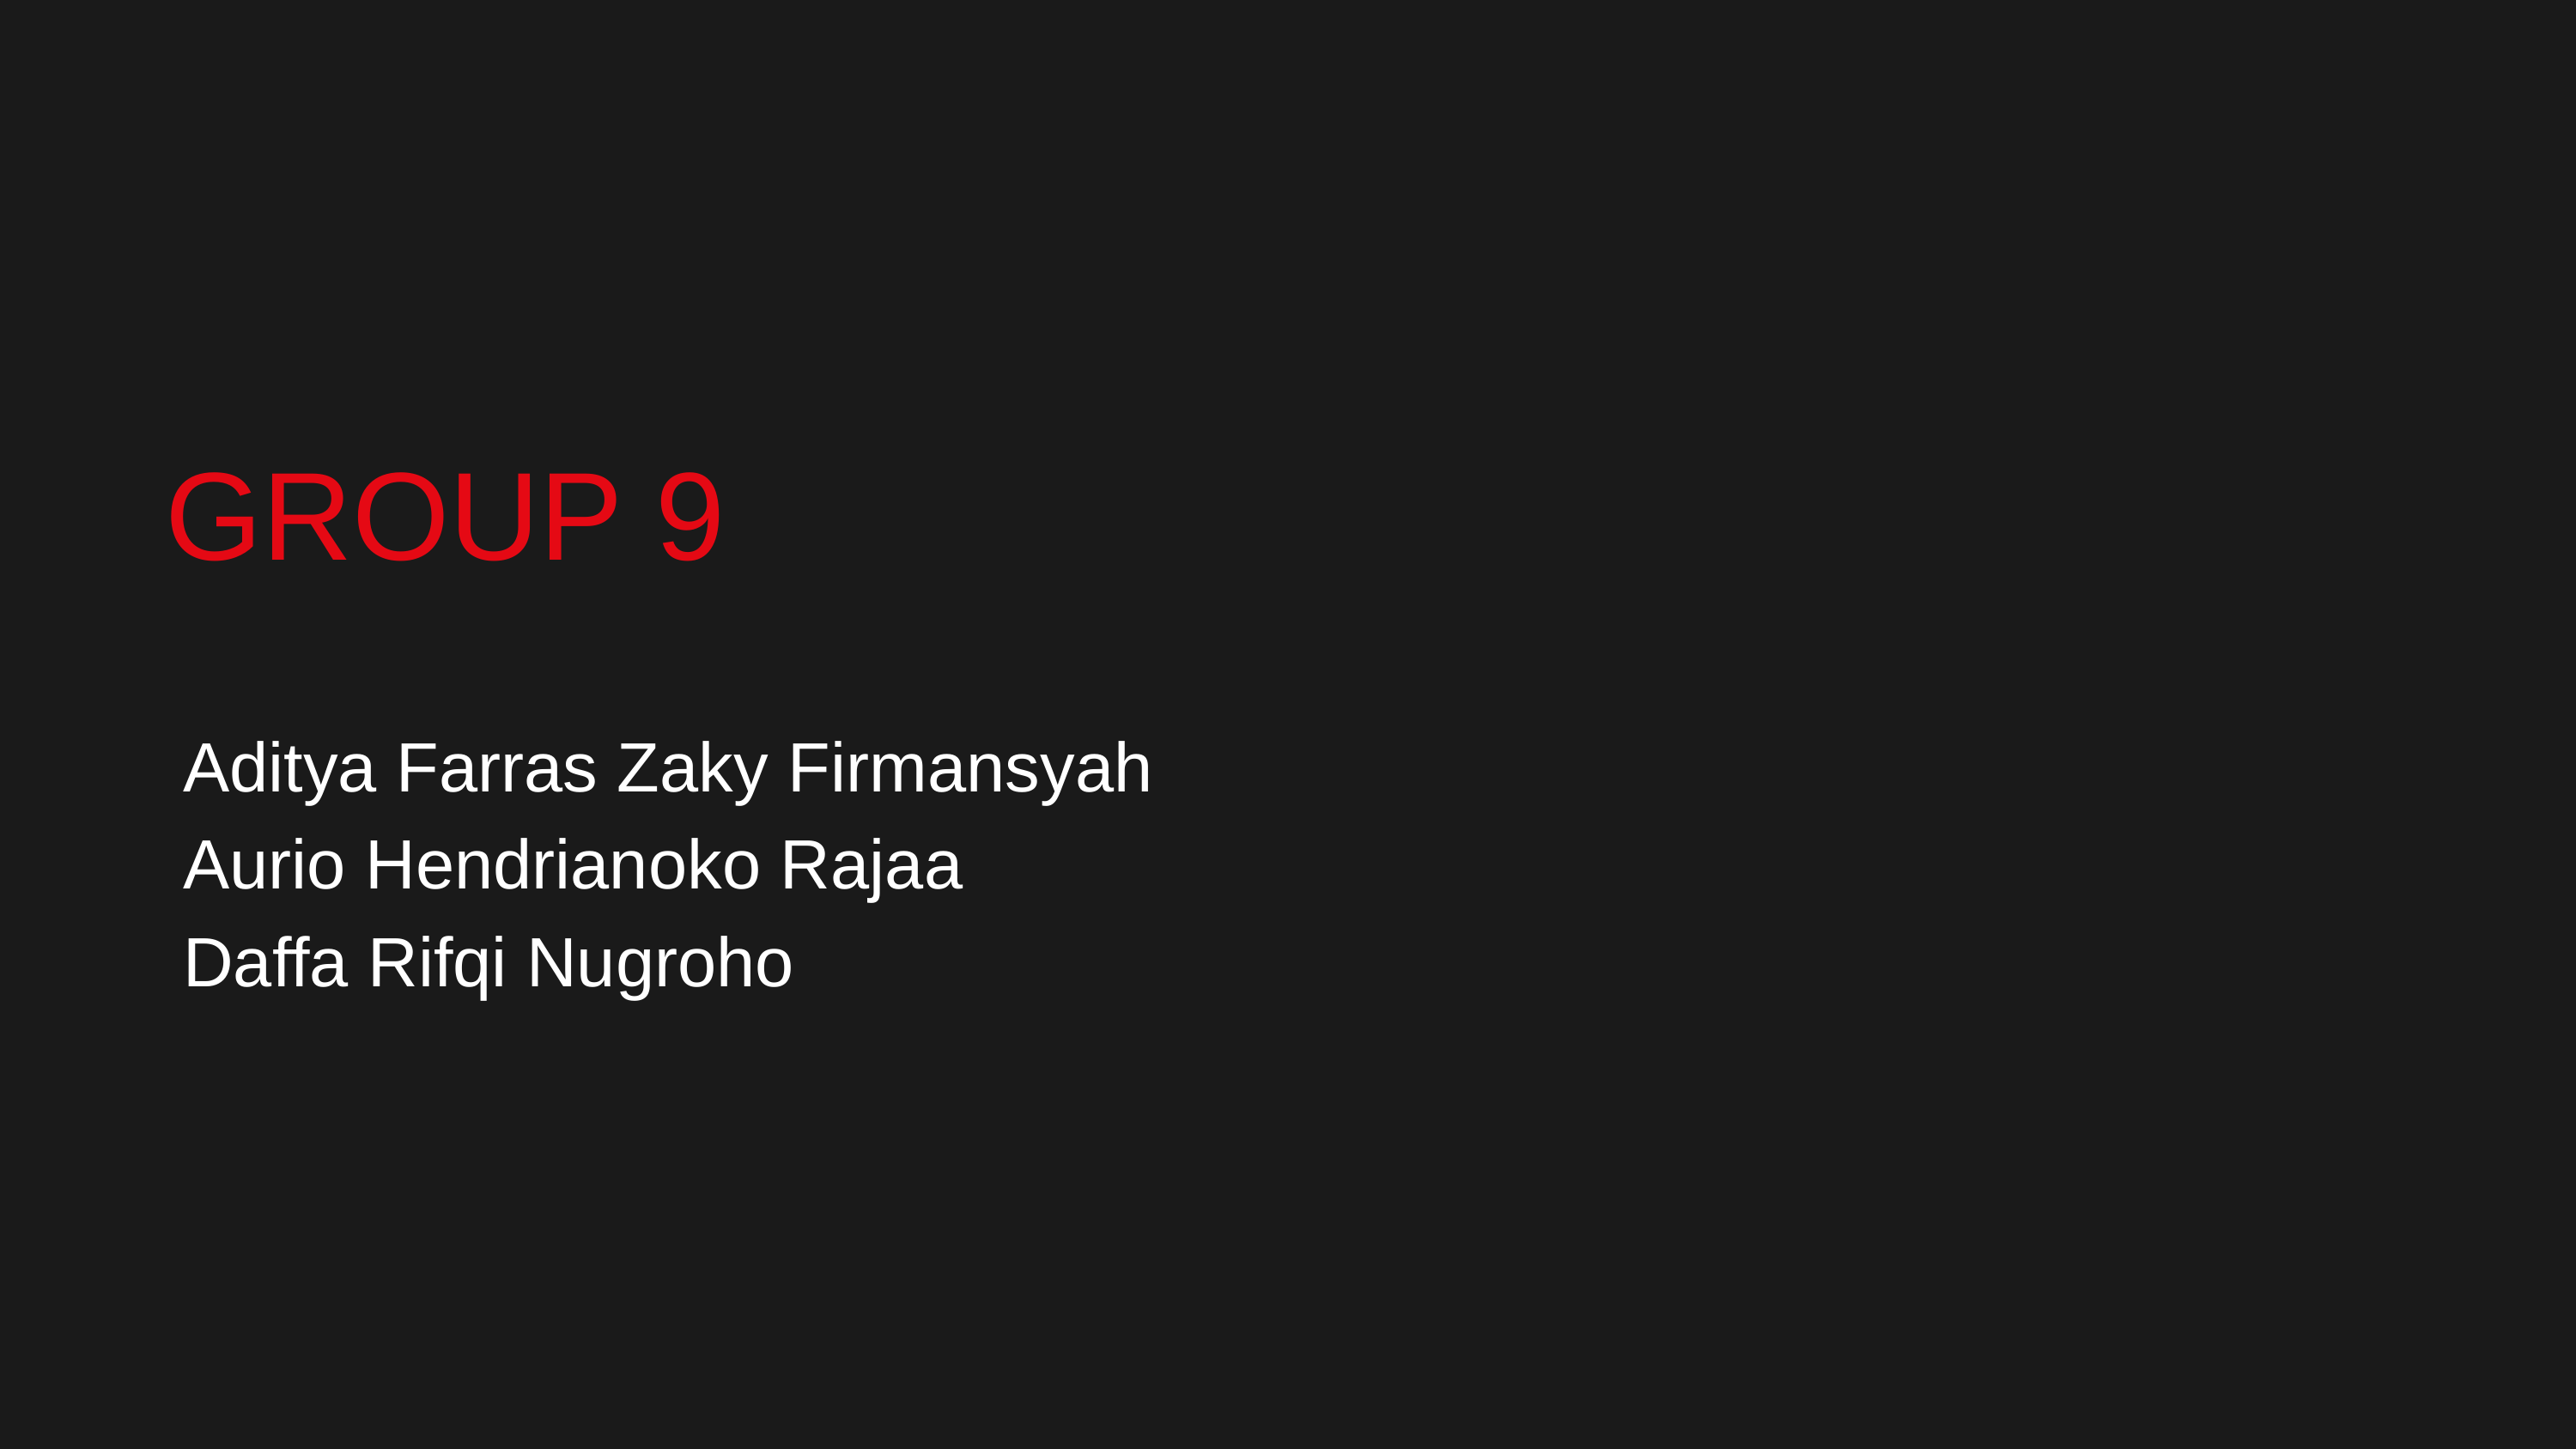

GROUP 9
Aditya Farras Zaky Firmansyah
Aurio Hendrianoko Rajaa
Daffa Rifqi Nugroho